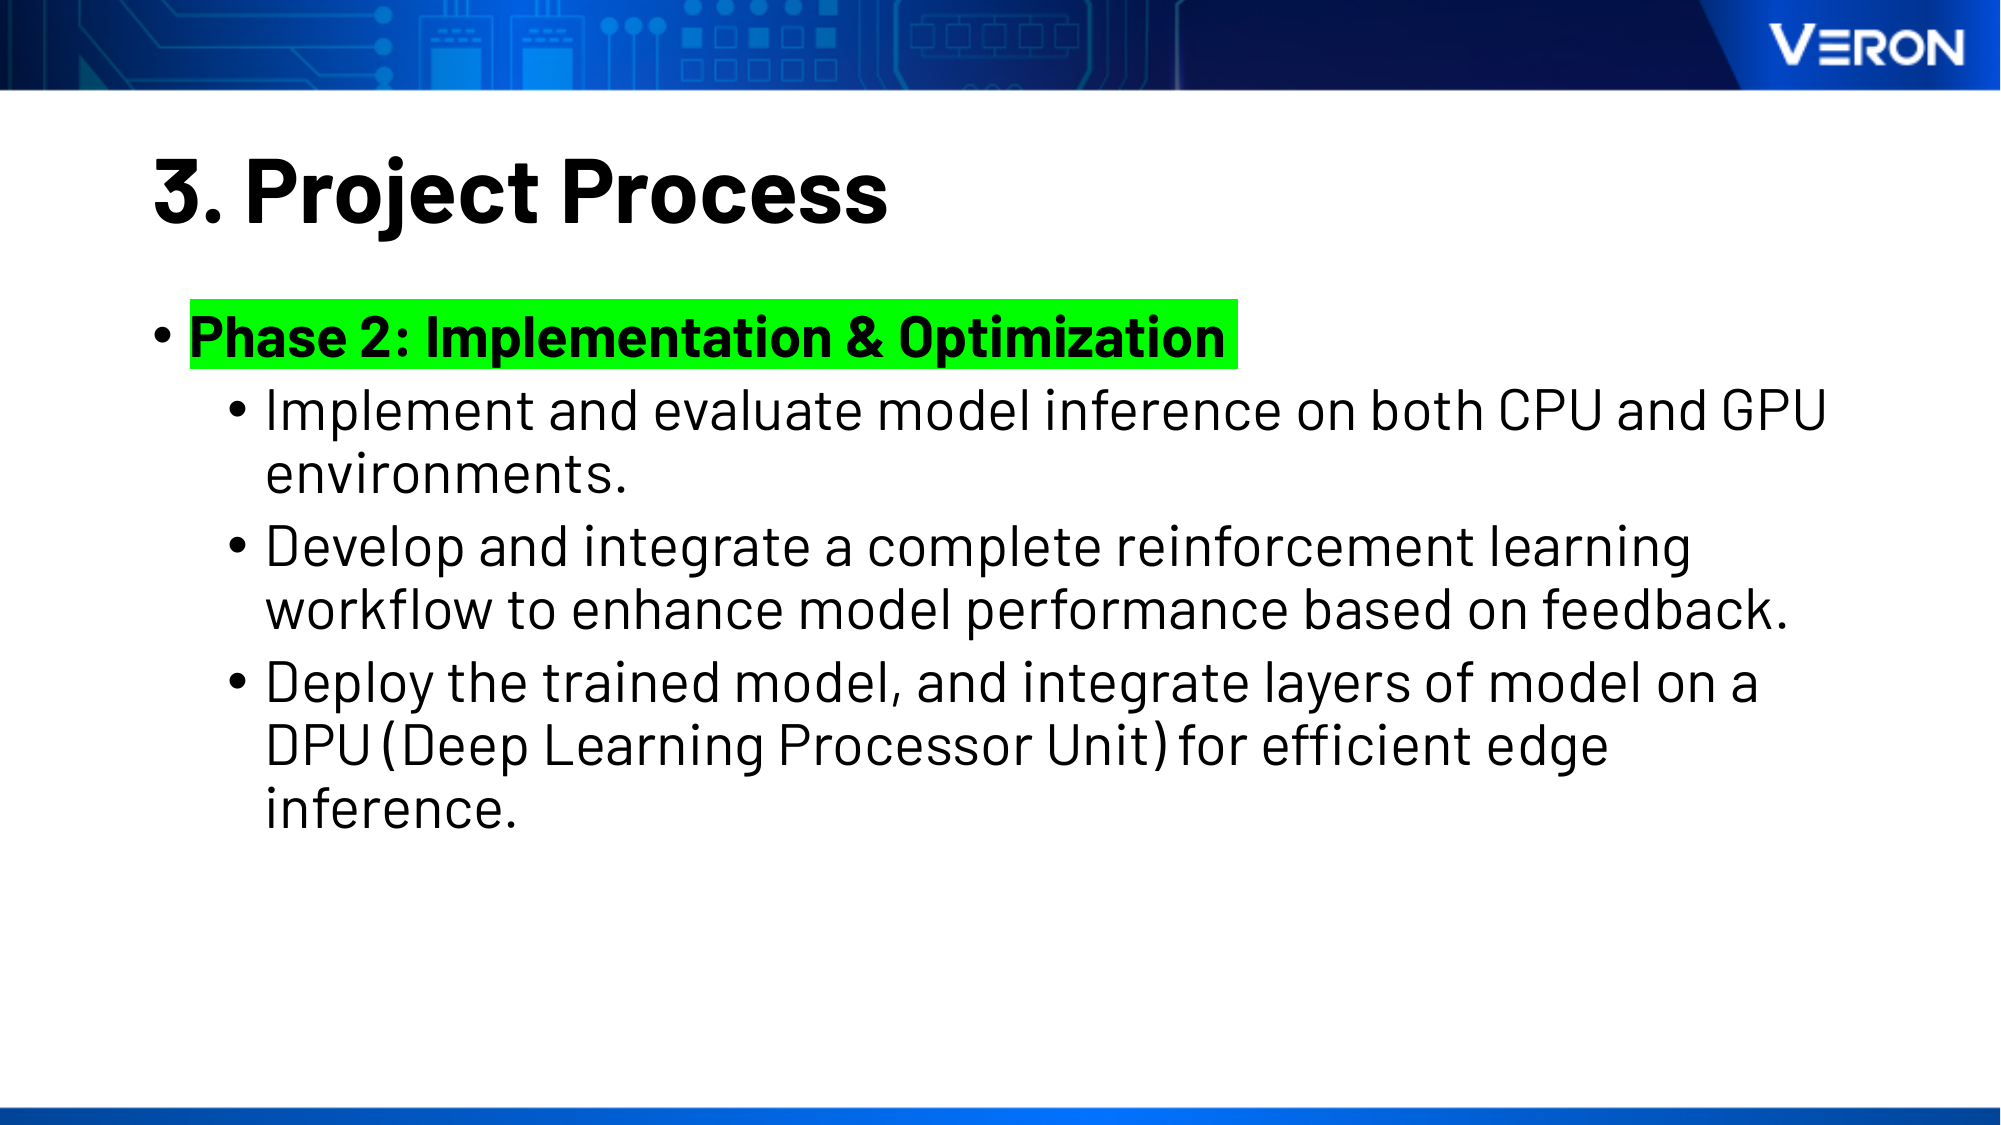

# 3. Project Process
Phase 2: Implementation & Optimization
Implement and evaluate model inference on both CPU and GPU environments.
Develop and integrate a complete reinforcement learning workflow to enhance model performance based on feedback.
Deploy the trained model, and integrate layers of model on a DPU (Deep Learning Processor Unit) for efficient edge inference.